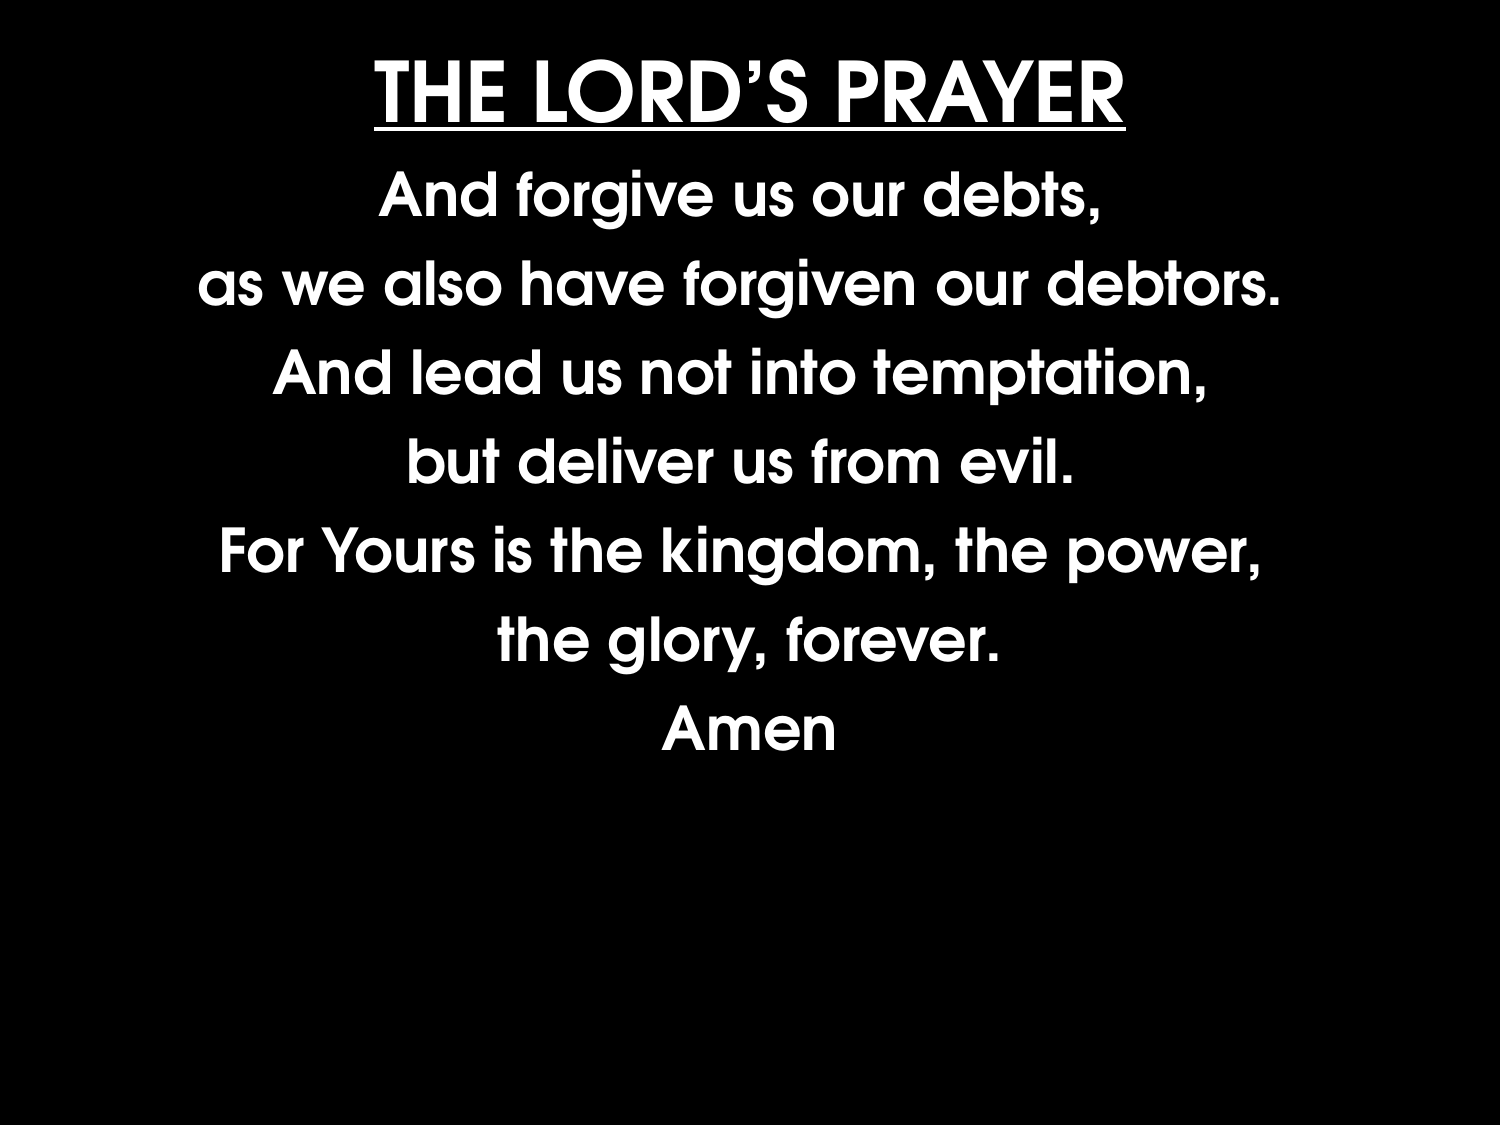

# THE LORD’S PRAYER
And forgive us our debts,
as we also have forgiven our debtors.
And lead us not into temptation,
but deliver us from evil.
For Yours is the kingdom, the power,
the glory, forever.
Amen